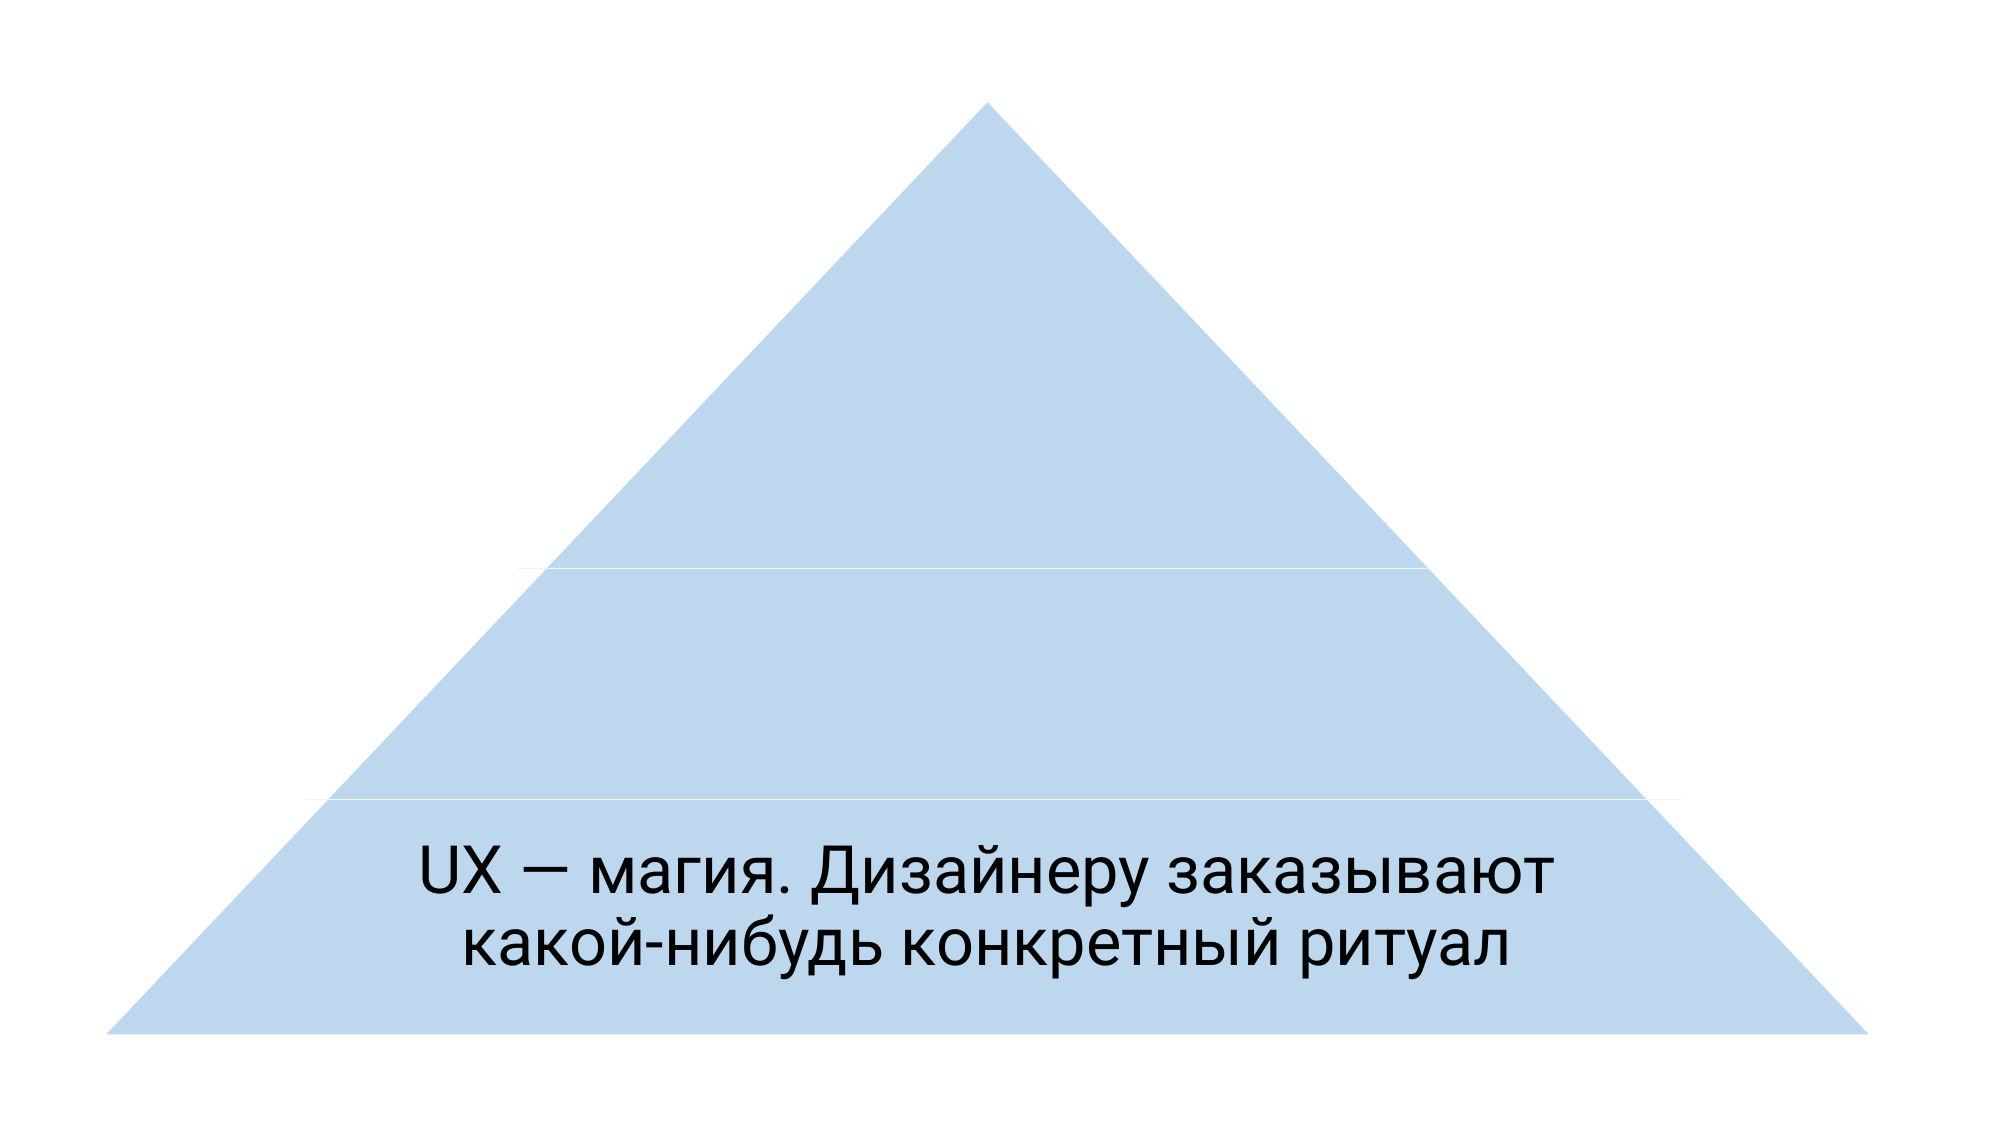

UX — магия. Дизайнеру заказывают
какой-нибудь конкретный ритуал